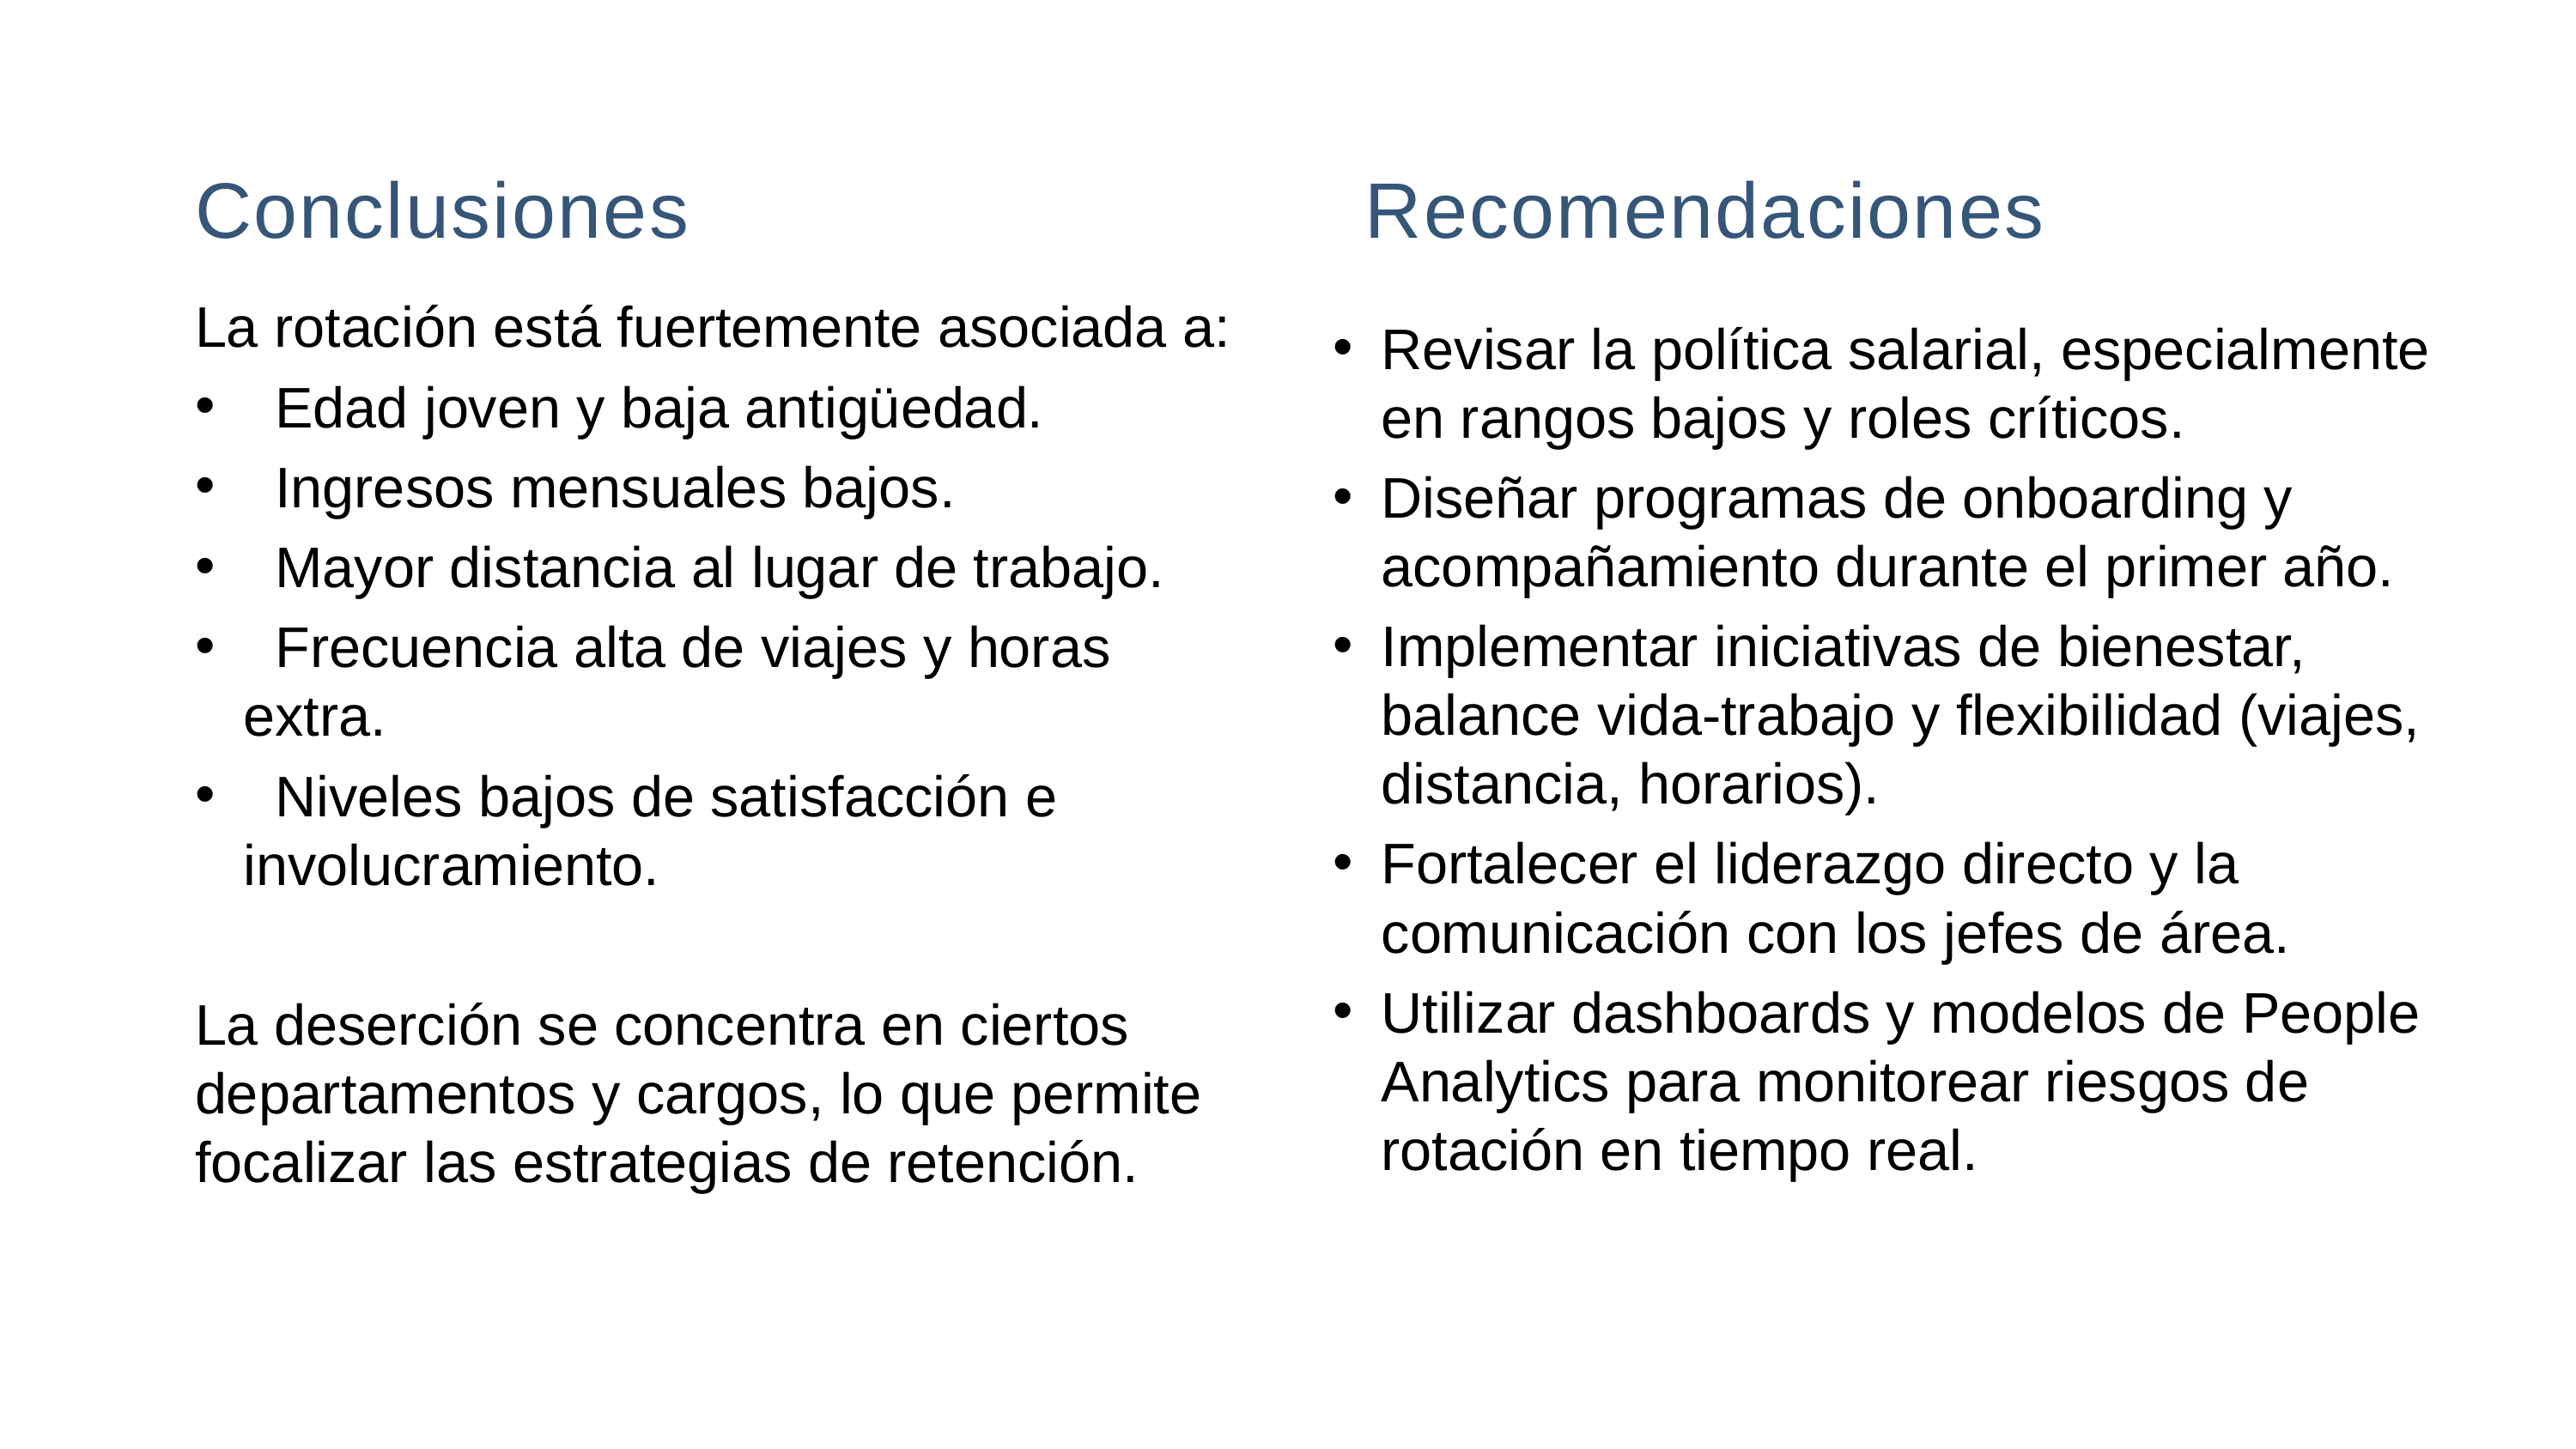

Conclusiones
Recomendaciones
La rotación está fuertemente asociada a:
  Edad joven y baja antigüedad.
  Ingresos mensuales bajos.
  Mayor distancia al lugar de trabajo.
  Frecuencia alta de viajes y horas extra.
  Niveles bajos de satisfacción e involucramiento.

La deserción se concentra en ciertos departamentos y cargos, lo que permite focalizar las estrategias de retención.
Revisar la política salarial, especialmente en rangos bajos y roles críticos.
Diseñar programas de onboarding y acompañamiento durante el primer año.
Implementar iniciativas de bienestar, balance vida-trabajo y flexibilidad (viajes, distancia, horarios).
Fortalecer el liderazgo directo y la comunicación con los jefes de área.
Utilizar dashboards y modelos de People Analytics para monitorear riesgos de rotación en tiempo real.